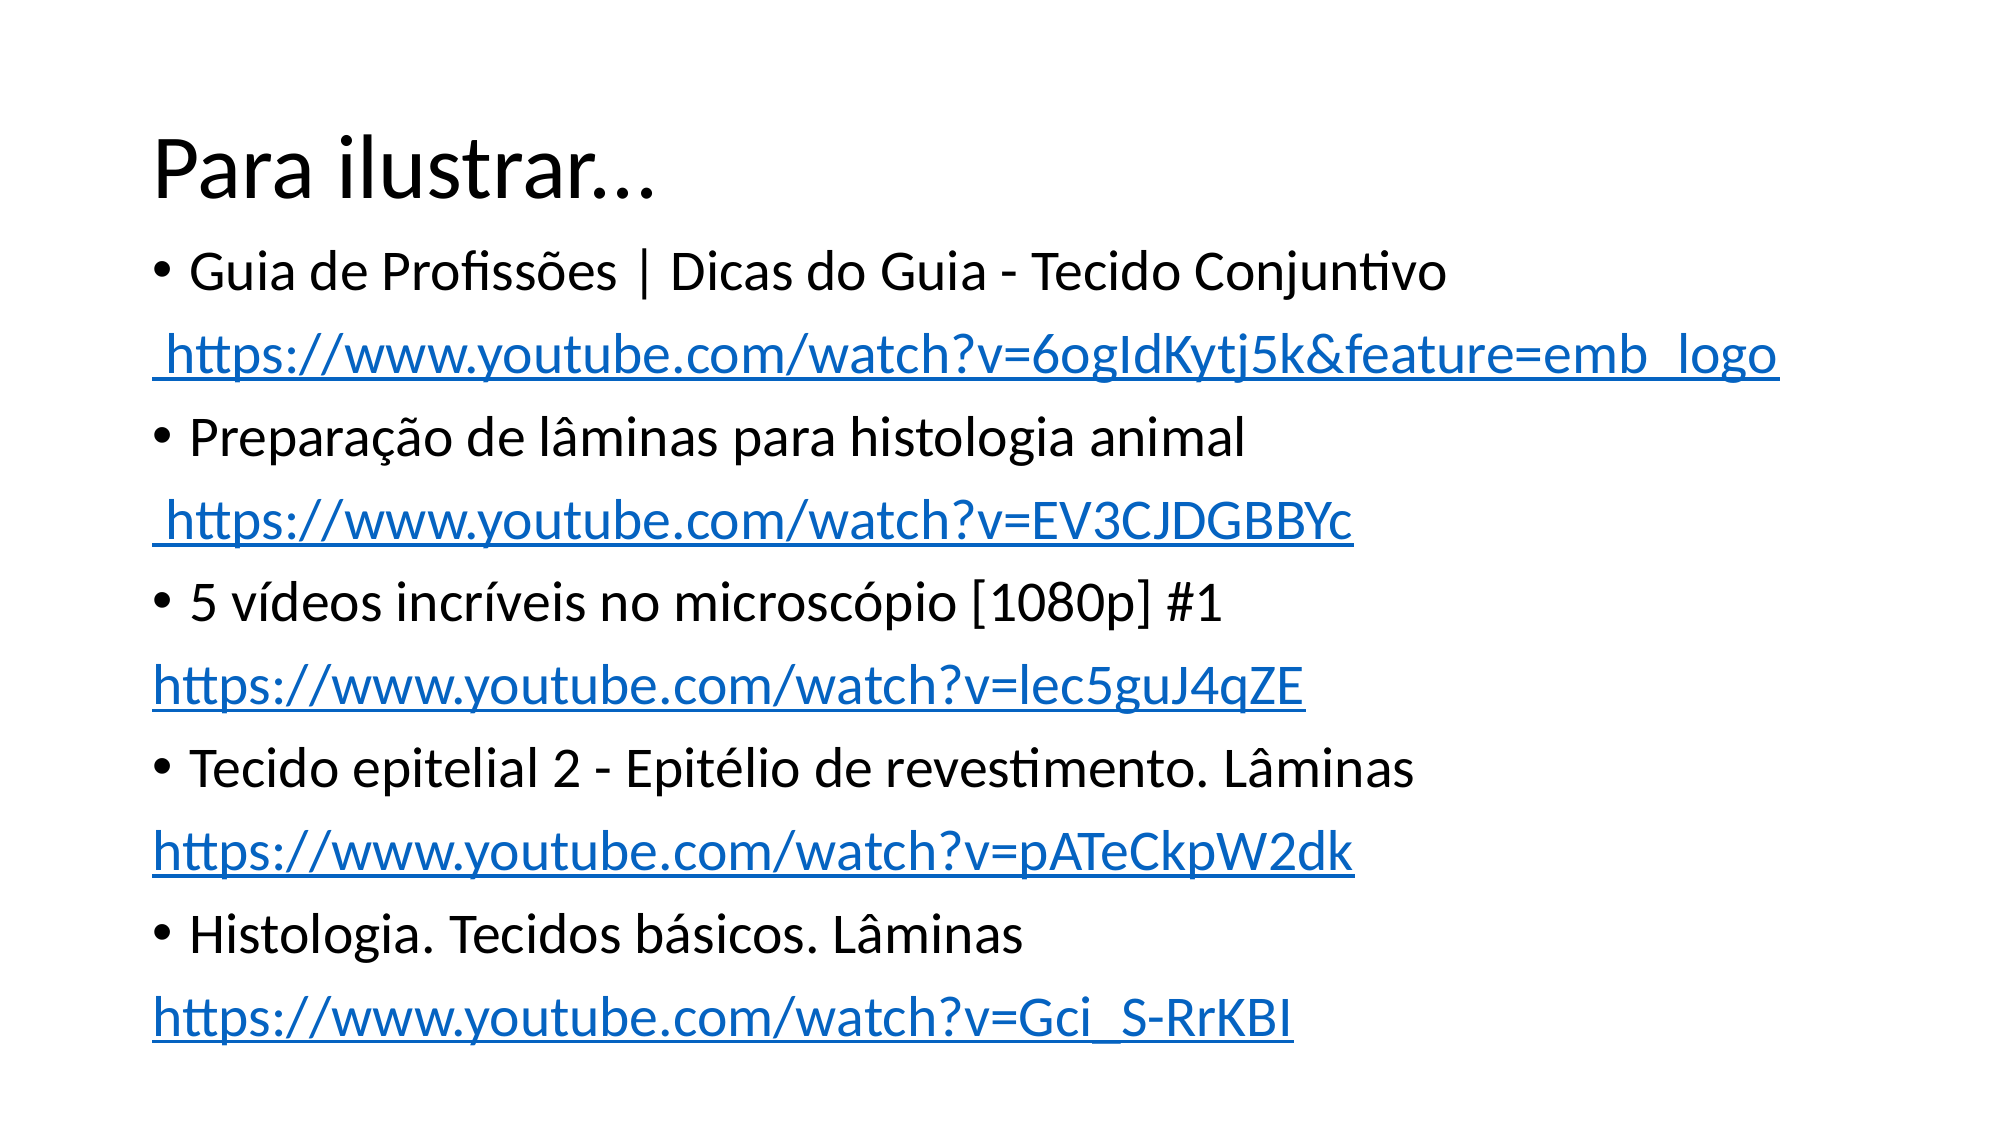

# Para ilustrar...
Guia de Profissões | Dicas do Guia - Tecido Conjuntivo
 https://www.youtube.com/watch?v=6ogIdKytj5k&feature=emb_logo
Preparação de lâminas para histologia animal
 https://www.youtube.com/watch?v=EV3CJDGBBYc
5 vídeos incríveis no microscópio [1080p] #1
https://www.youtube.com/watch?v=lec5guJ4qZE
Tecido epitelial 2 - Epitélio de revestimento. Lâminas
https://www.youtube.com/watch?v=pATeCkpW2dk
Histologia. Tecidos básicos. Lâminas
https://www.youtube.com/watch?v=Gci_S-RrKBI